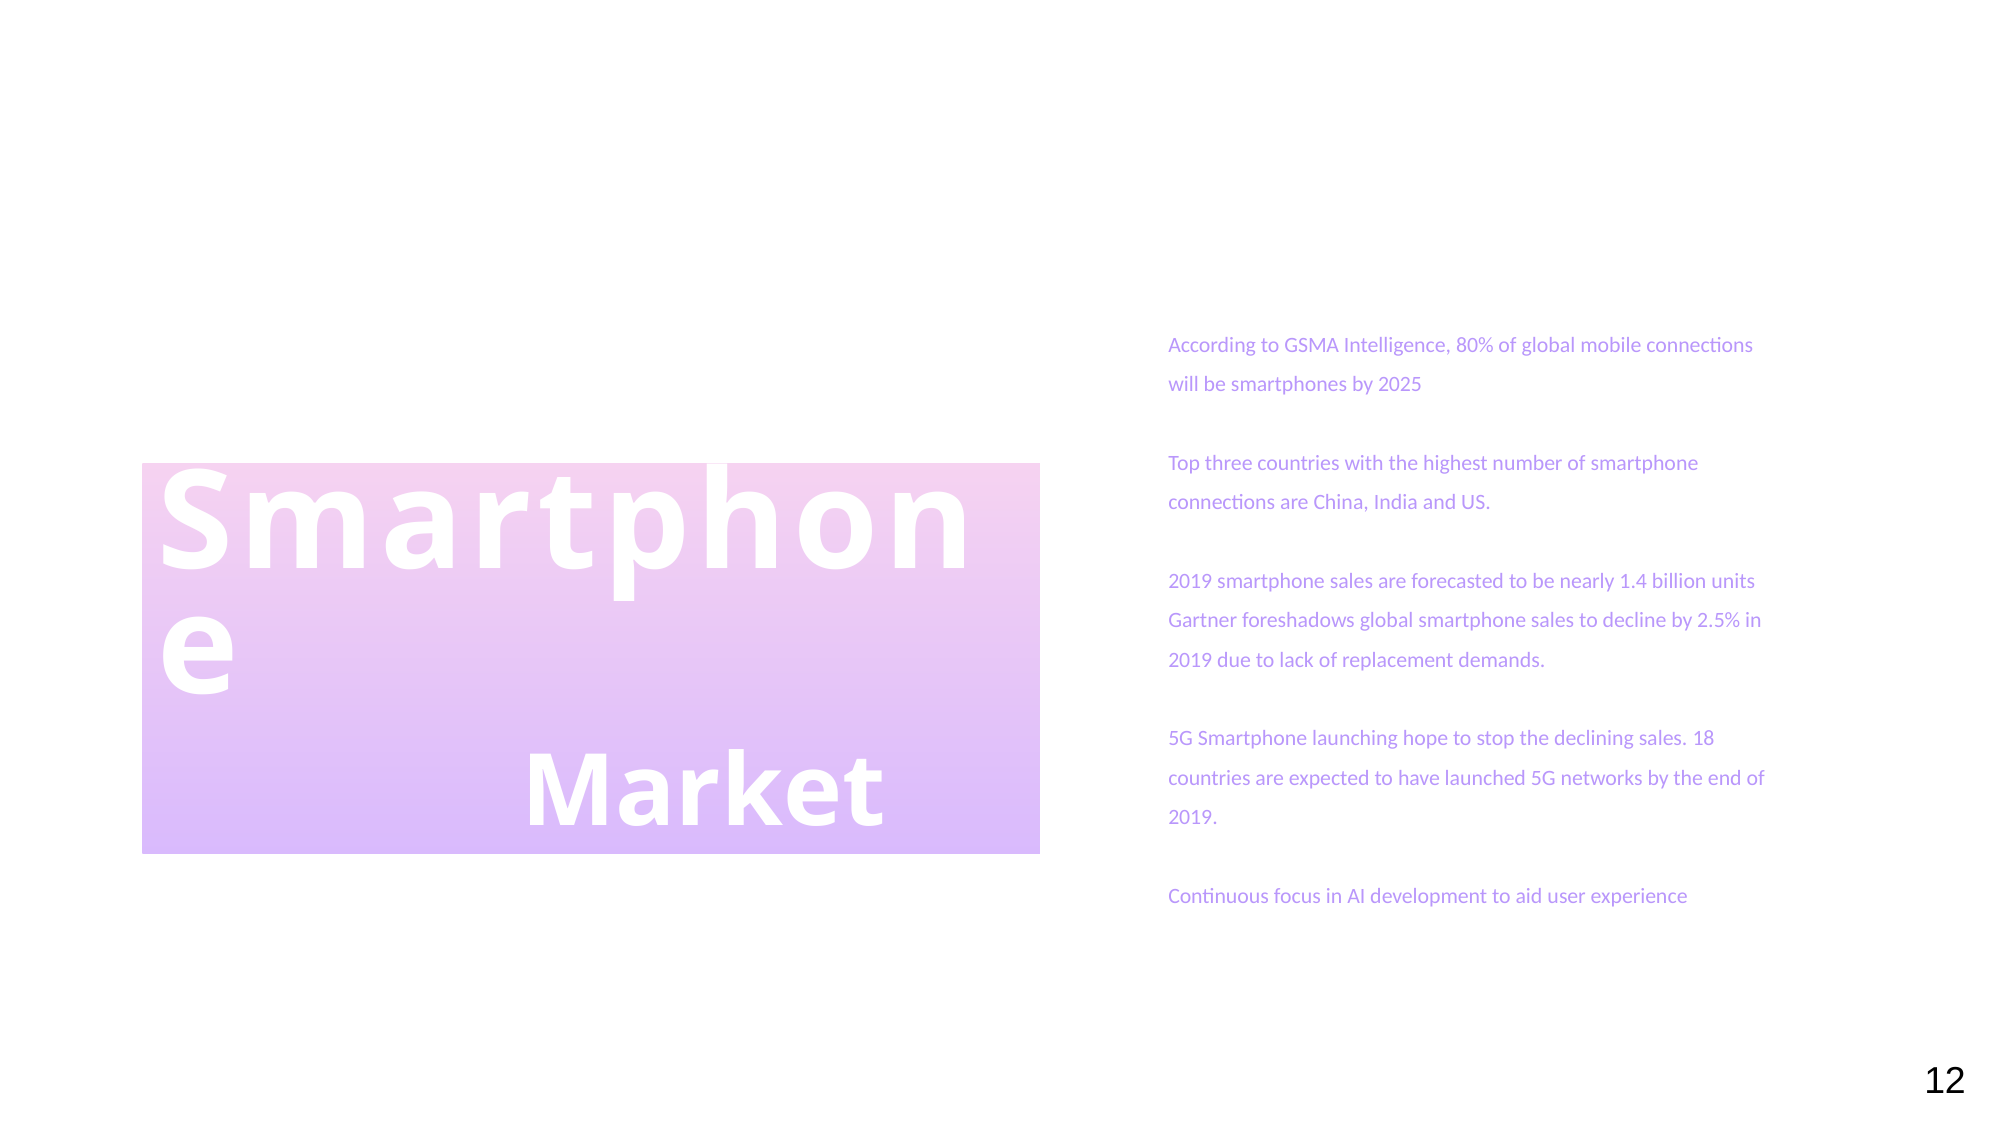

According to GSMA Intelligence, 80% of global mobile connections will be smartphones by 2025

Top three countries with the highest number of smartphone connections are China, India and US.

2019 smartphone sales are forecasted to be nearly 1.4 billion units
Gartner foreshadows global smartphone sales to decline by 2.5% in 2019 due to lack of replacement demands.

5G Smartphone launching hope to stop the declining sales. 18 countries are expected to have launched 5G networks by the end of 2019.

Continuous focus in AI development to aid user experience
Smartphone
              Market
12